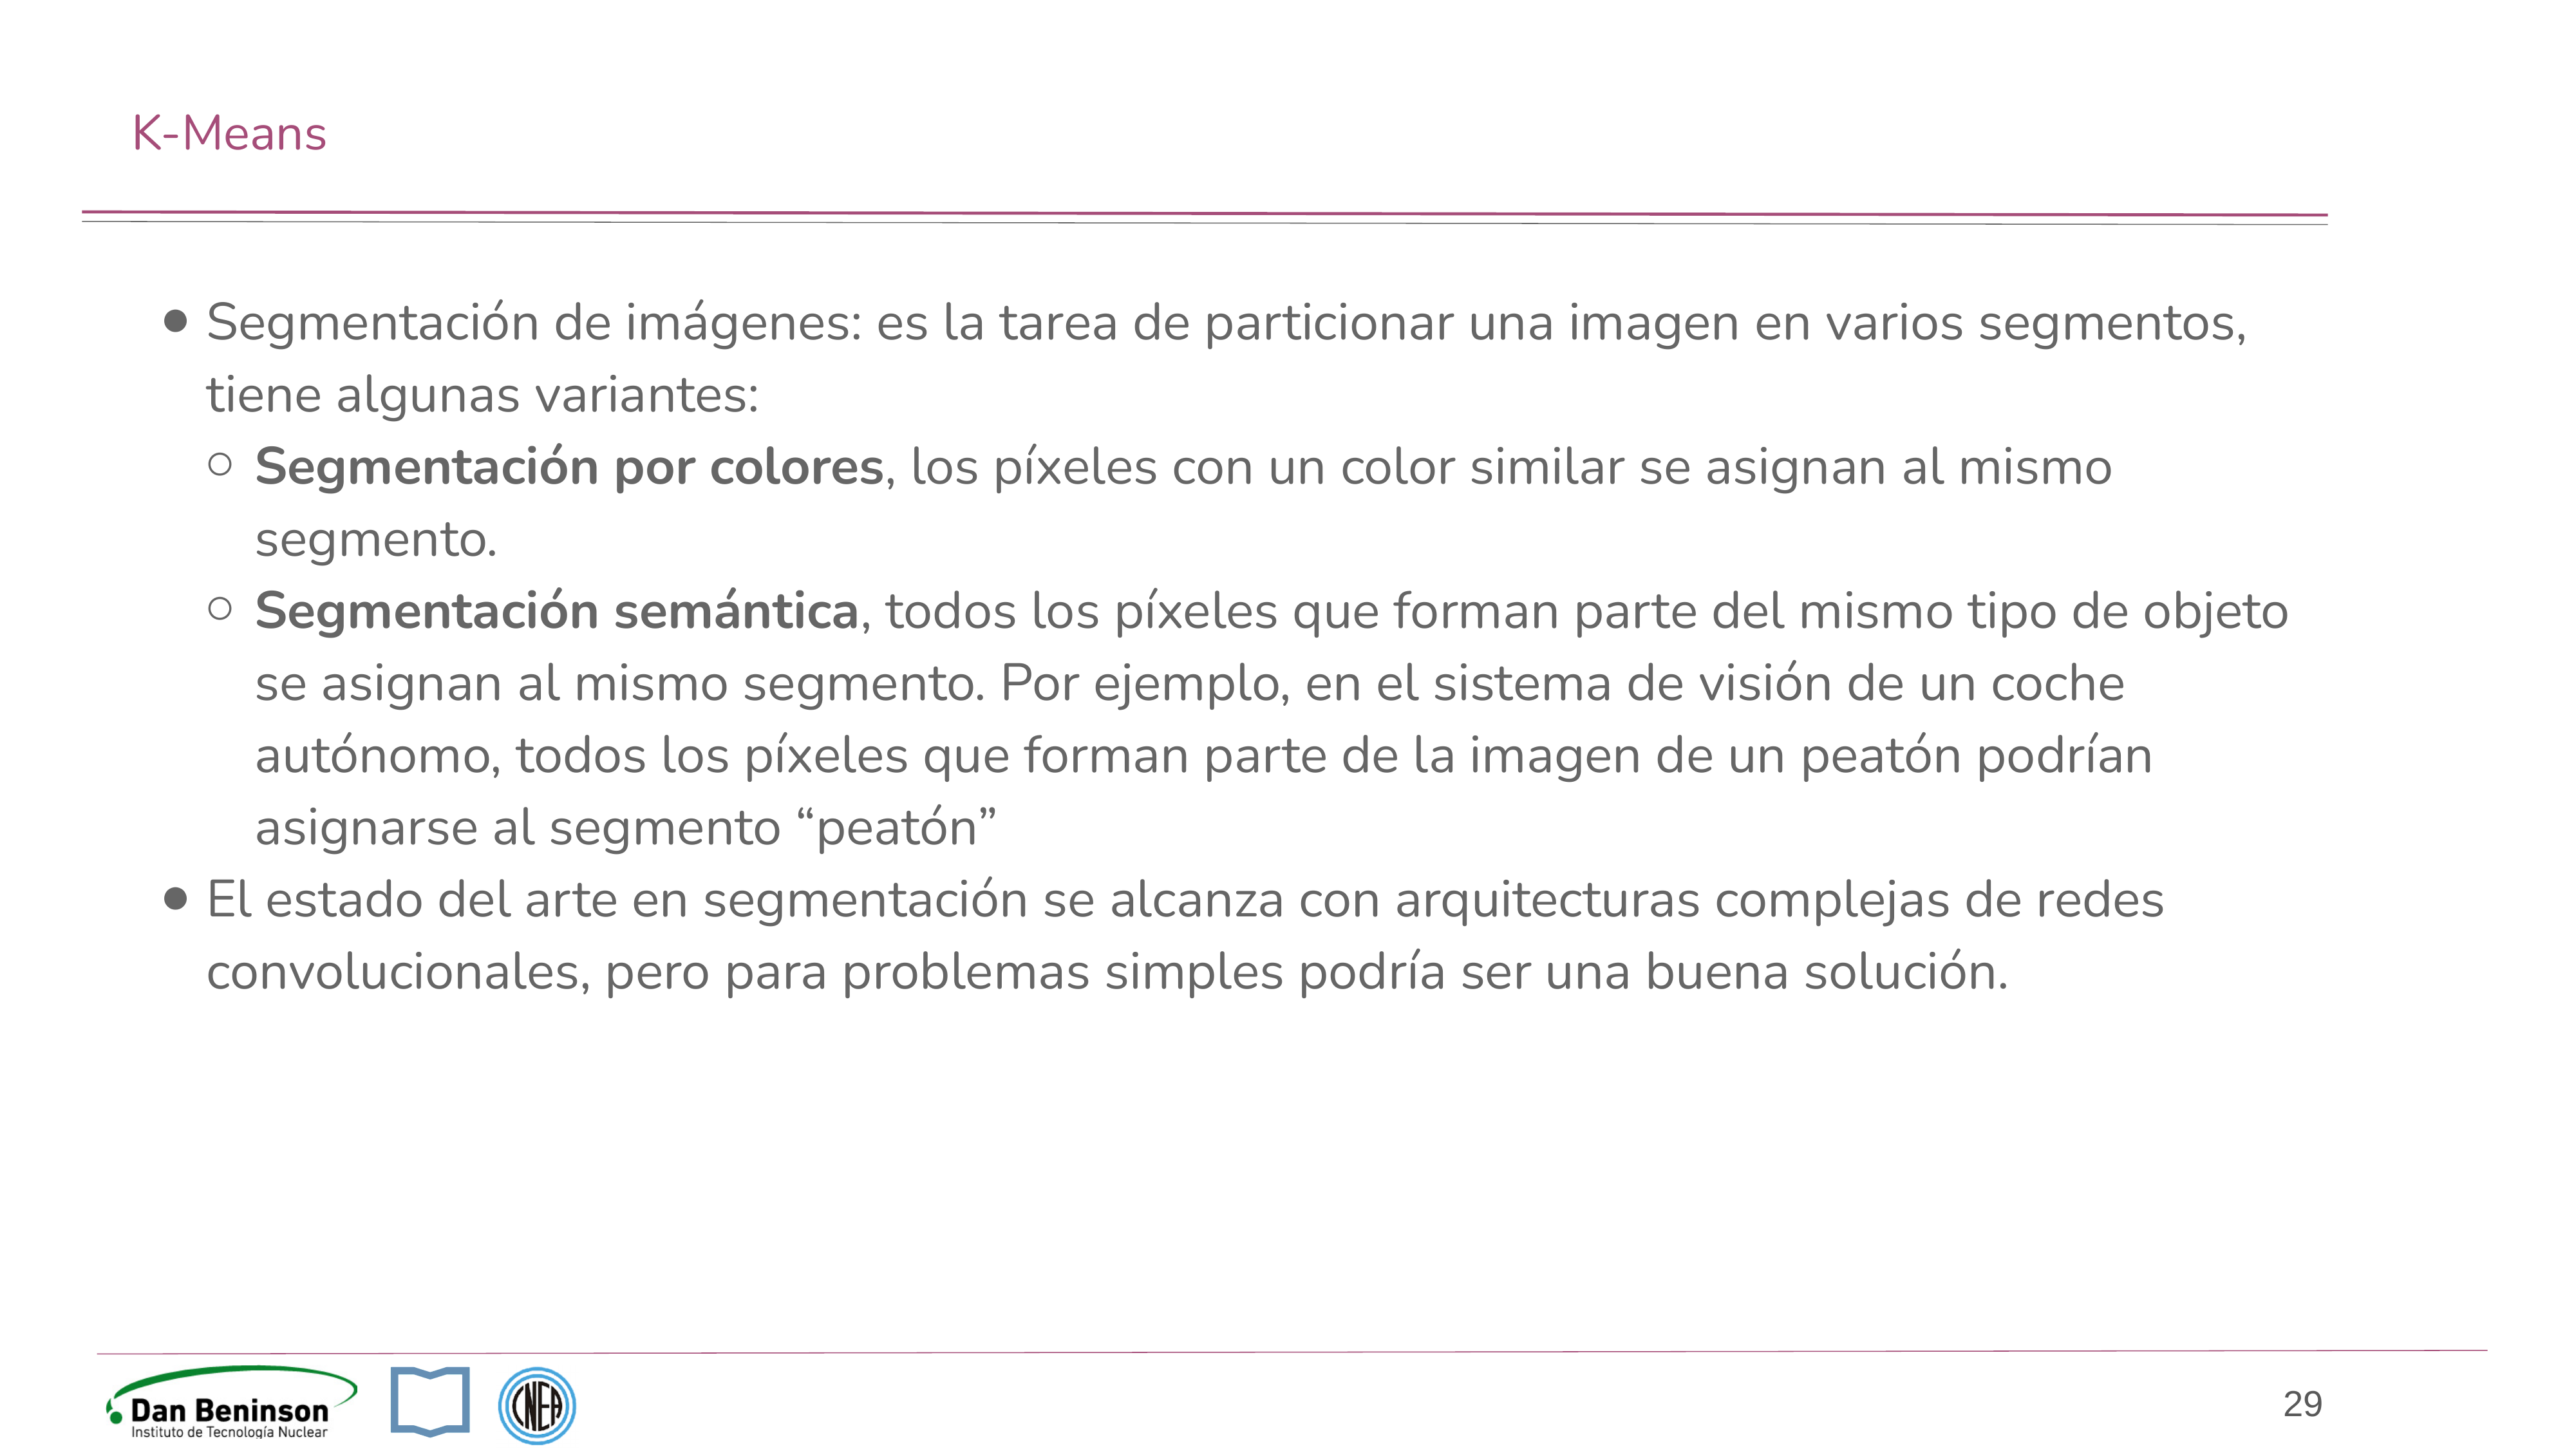

# K-Means
Segmentación de imágenes: es la tarea de particionar una imagen en varios segmentos, tiene algunas variantes:
Segmentación por colores, los píxeles con un color similar se asignan al mismo segmento.
Segmentación semántica, todos los píxeles que forman parte del mismo tipo de objeto se asignan al mismo segmento. Por ejemplo, en el sistema de visión de un coche autónomo, todos los píxeles que forman parte de la imagen de un peatón podrían asignarse al segmento “peatón”
El estado del arte en segmentación se alcanza con arquitecturas complejas de redes convolucionales, pero para problemas simples podría ser una buena solución.